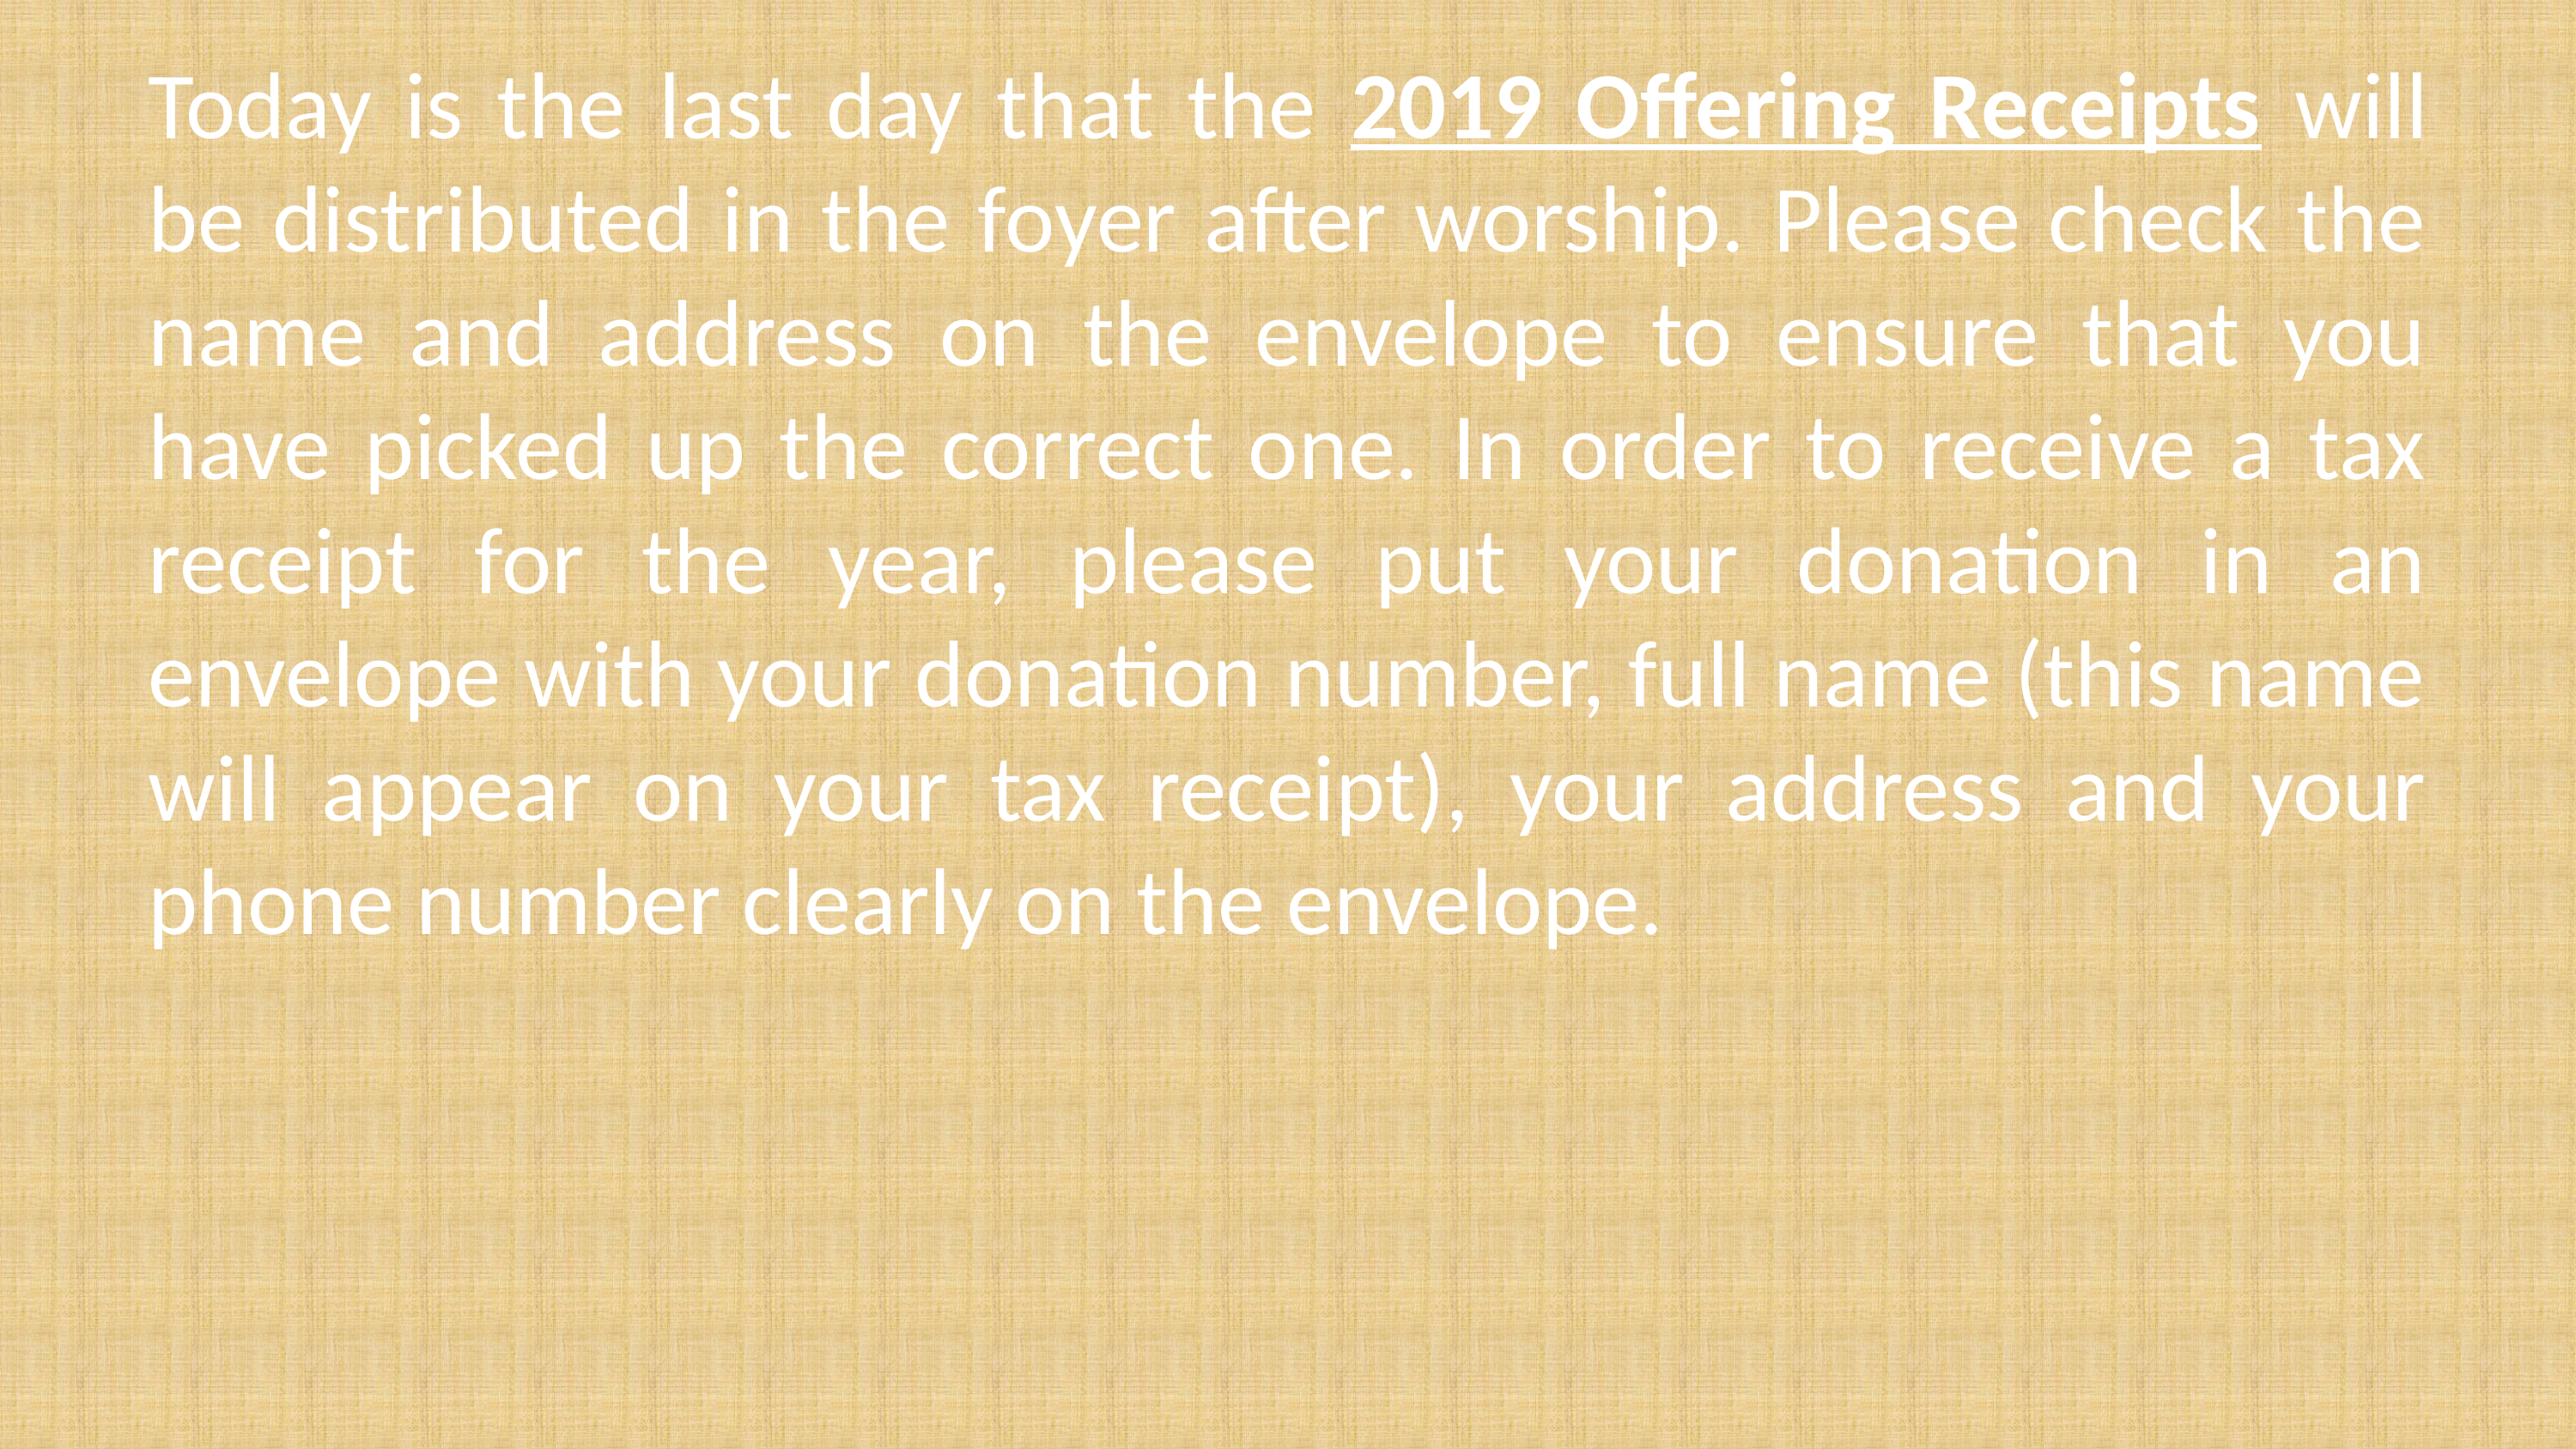

Today is the last day that the 2019 Offering Receipts will be distributed in the foyer after worship. Please check the name and address on the envelope to ensure that you have picked up the correct one. In order to receive a tax receipt for the year, please put your donation in an envelope with your donation number, full name (this name will appear on your tax receipt), your address and your phone number clearly on the envelope.